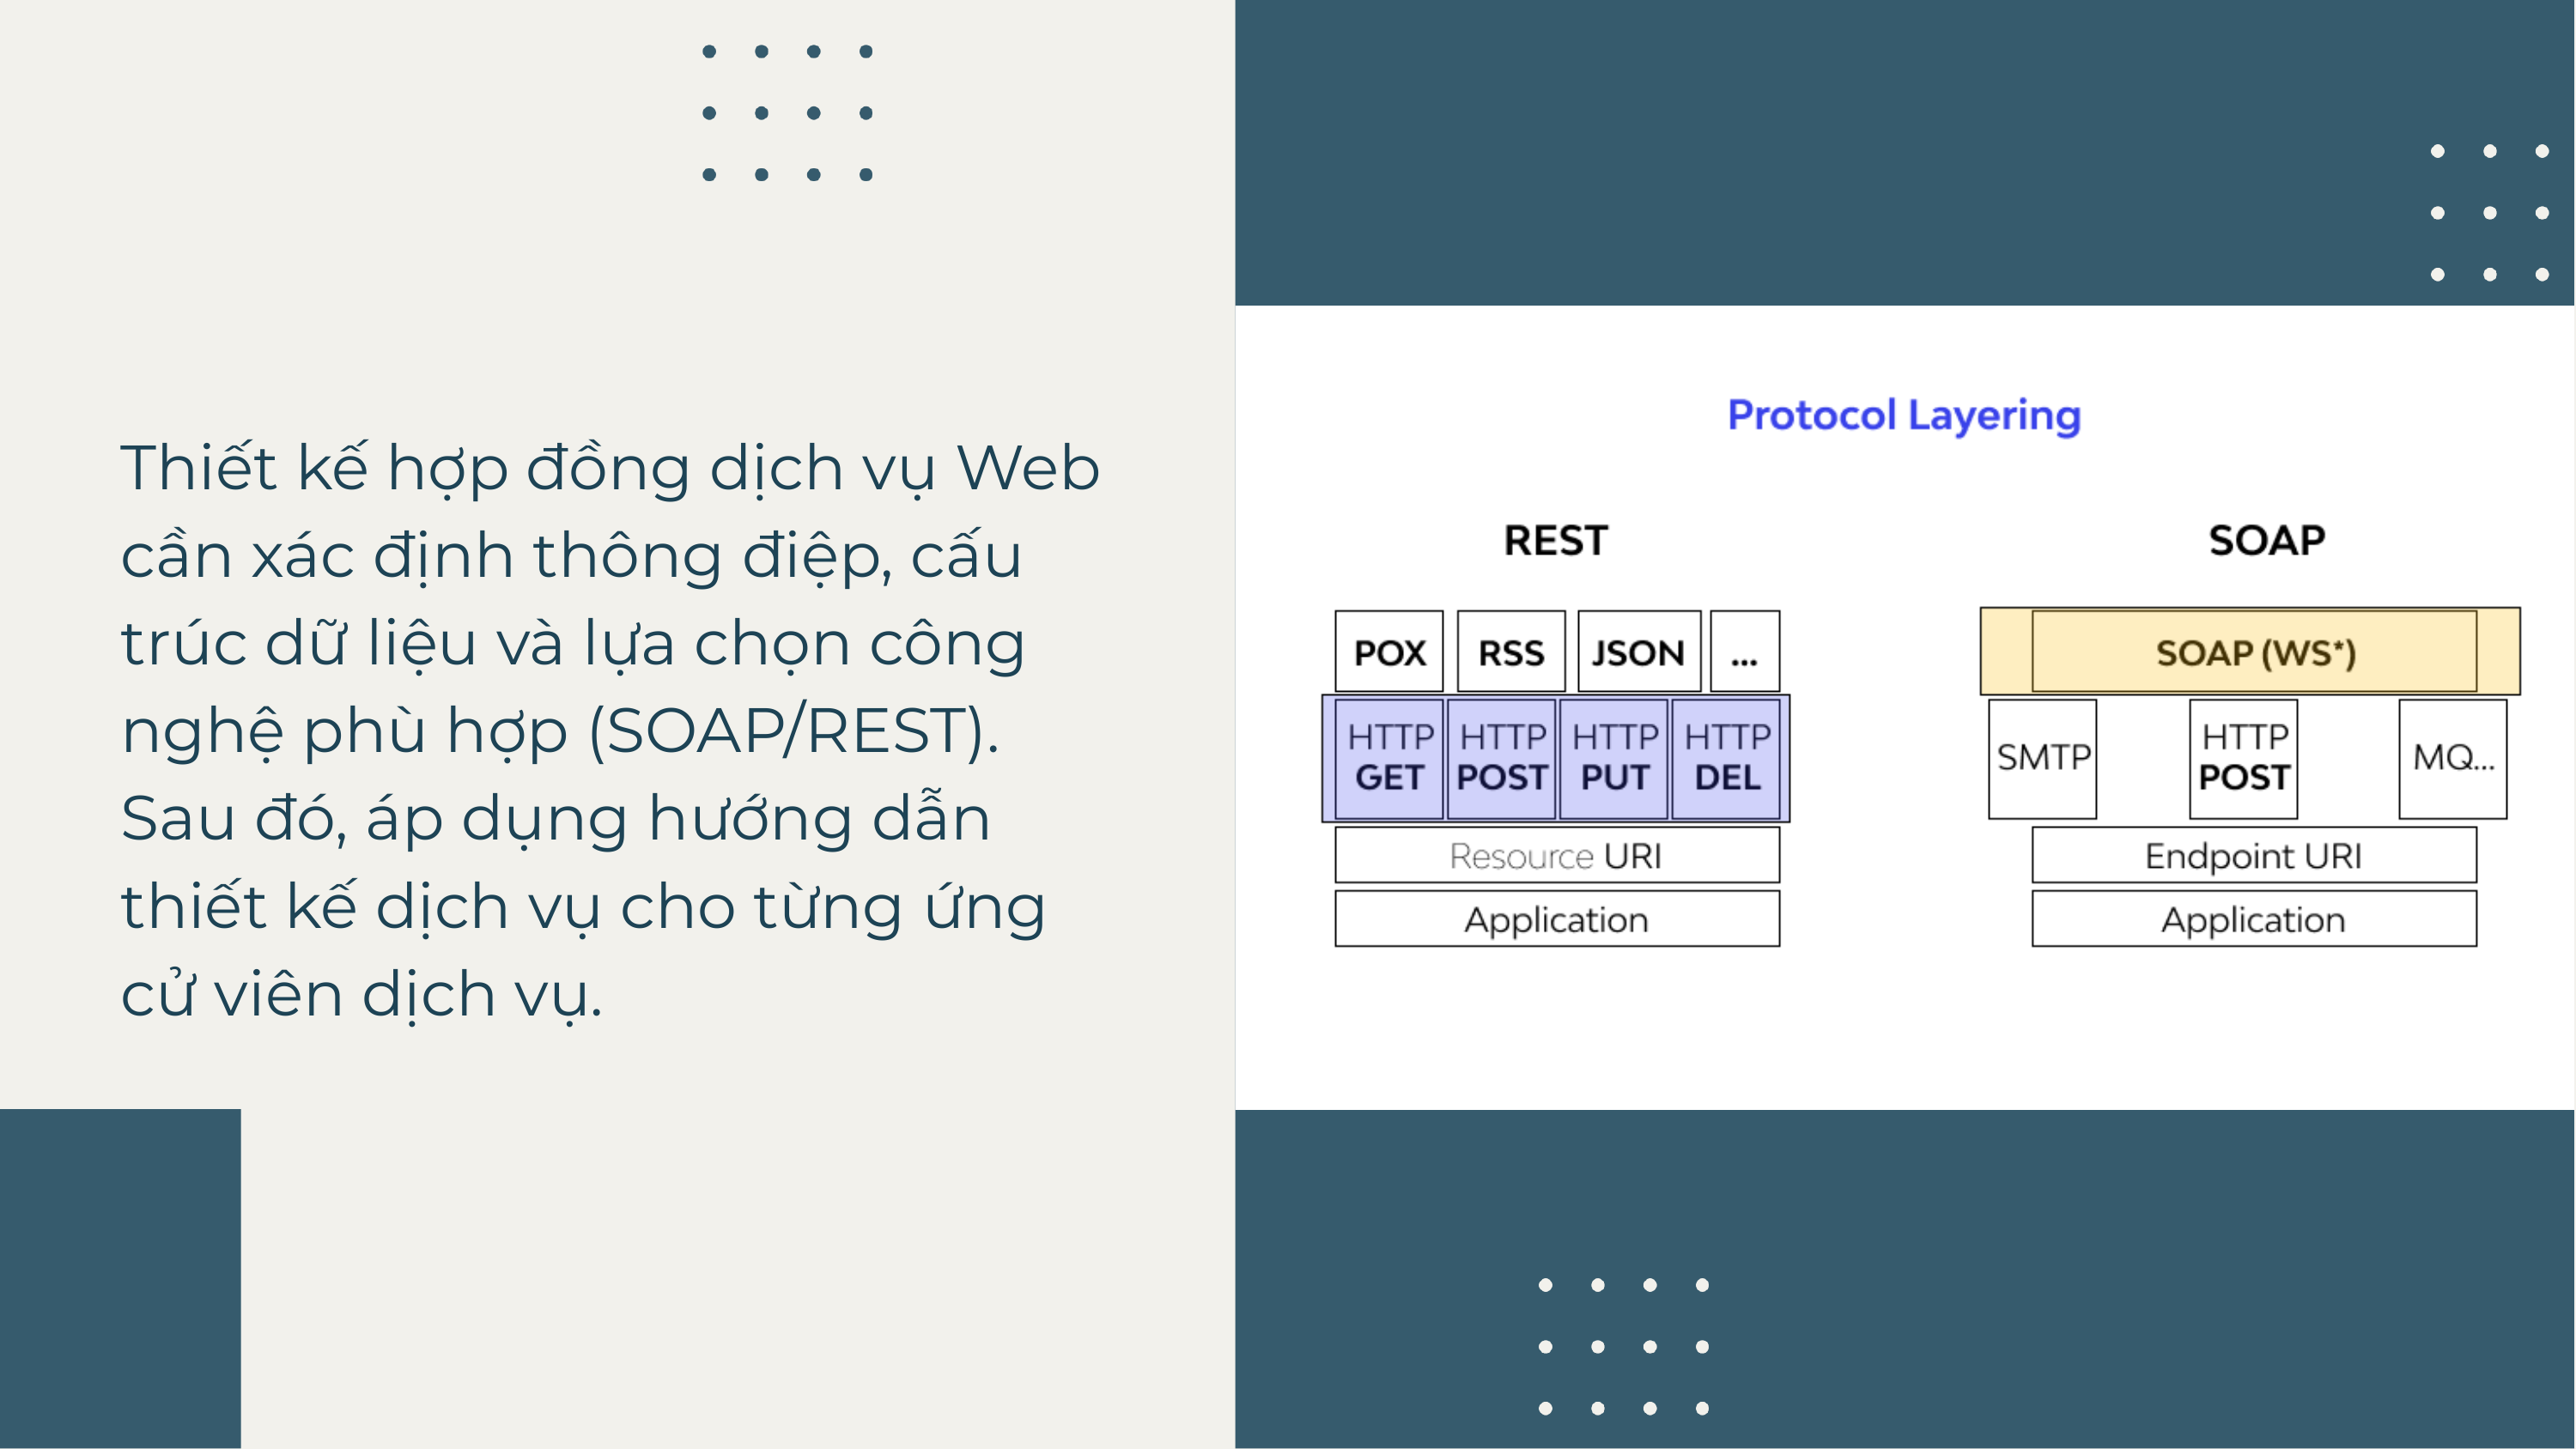

Thiết kế hợp đồng dịch vụ Web cần xác định thông điệp, cấu trúc dữ liệu và lựa chọn công nghệ phù hợp (SOAP/REST). Sau đó, áp dụng hướng dẫn thiết kế dịch vụ cho từng ứng cử viên dịch vụ.